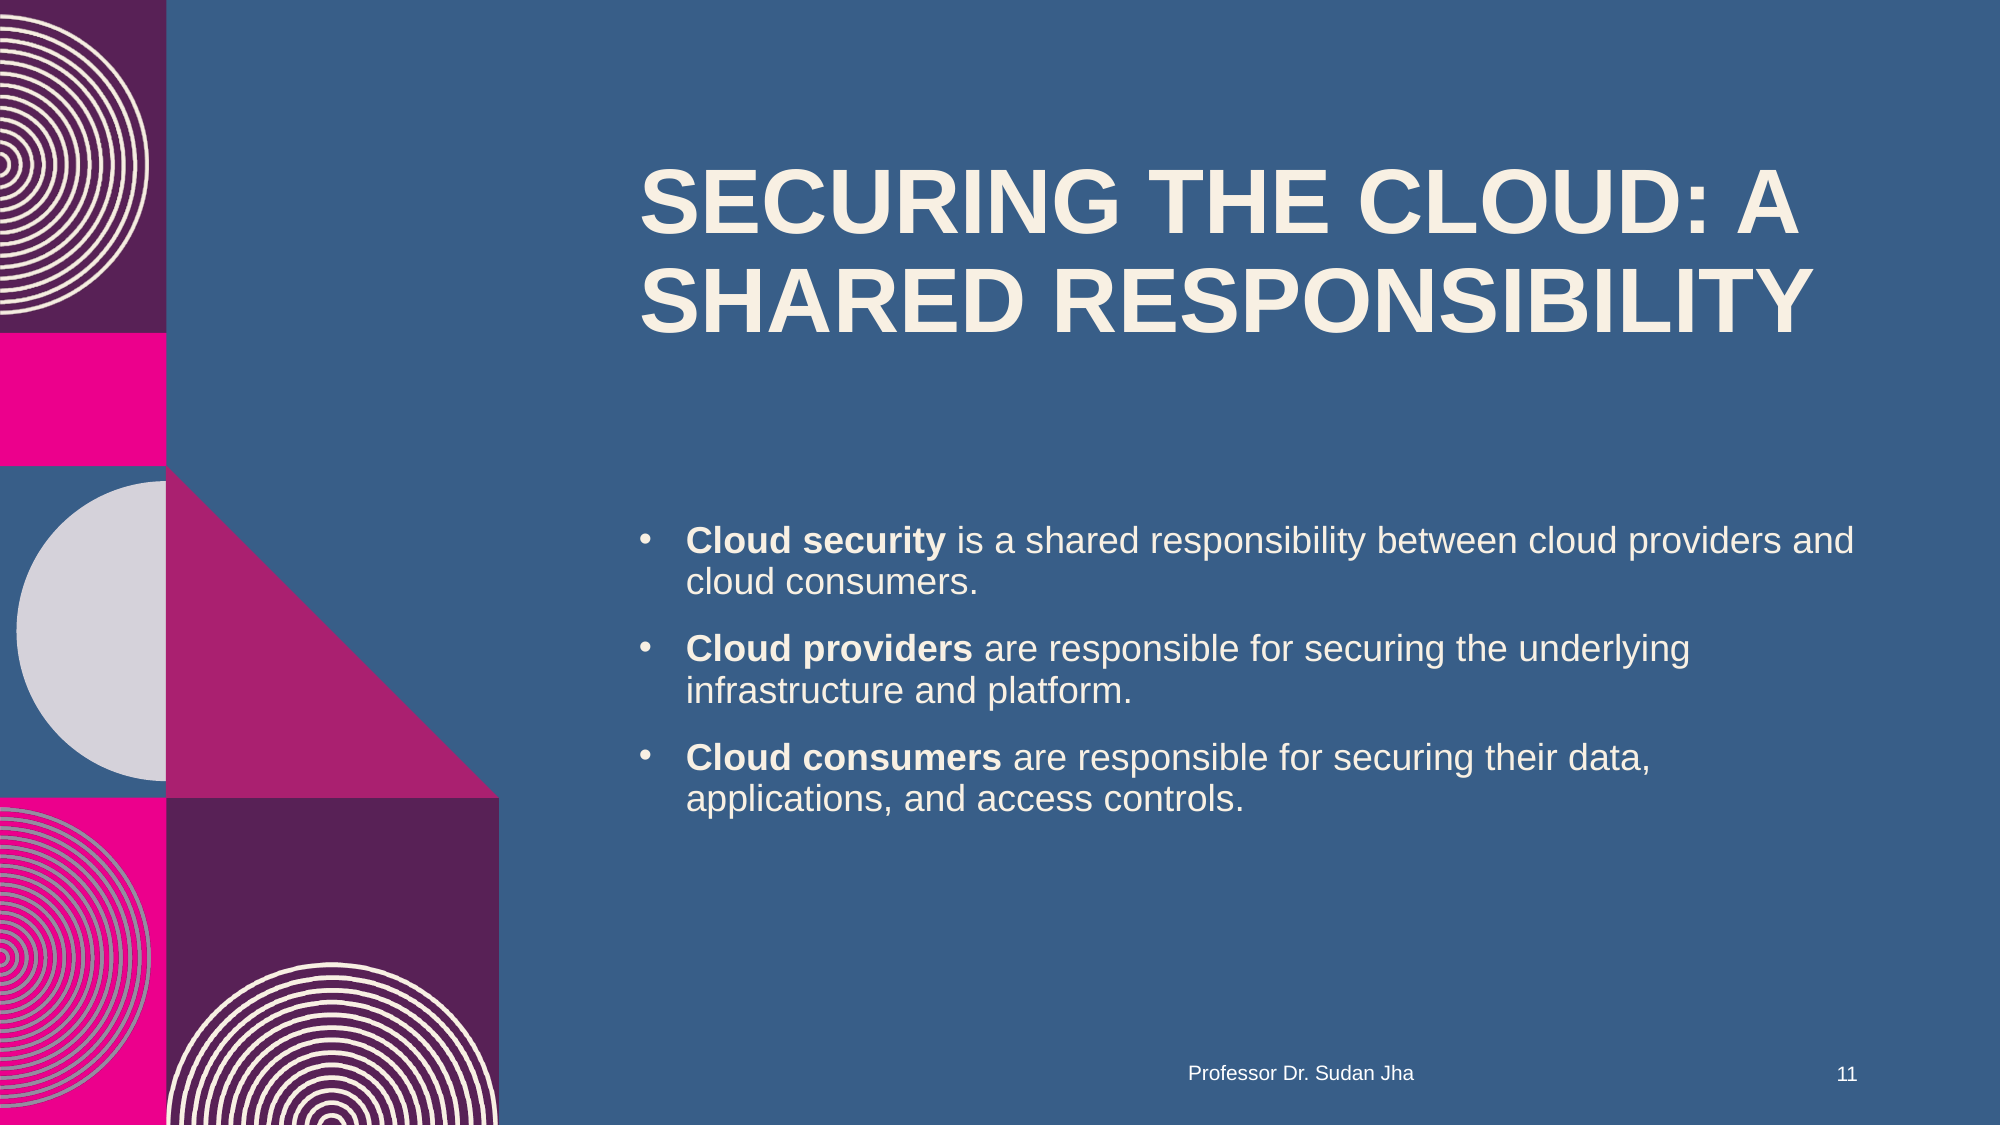

# Securing the Cloud: A Shared Responsibility
Cloud security is a shared responsibility between cloud providers and cloud consumers.
Cloud providers are responsible for securing the underlying infrastructure and platform.
Cloud consumers are responsible for securing their data, applications, and access controls.
Professor Dr. Sudan Jha
11